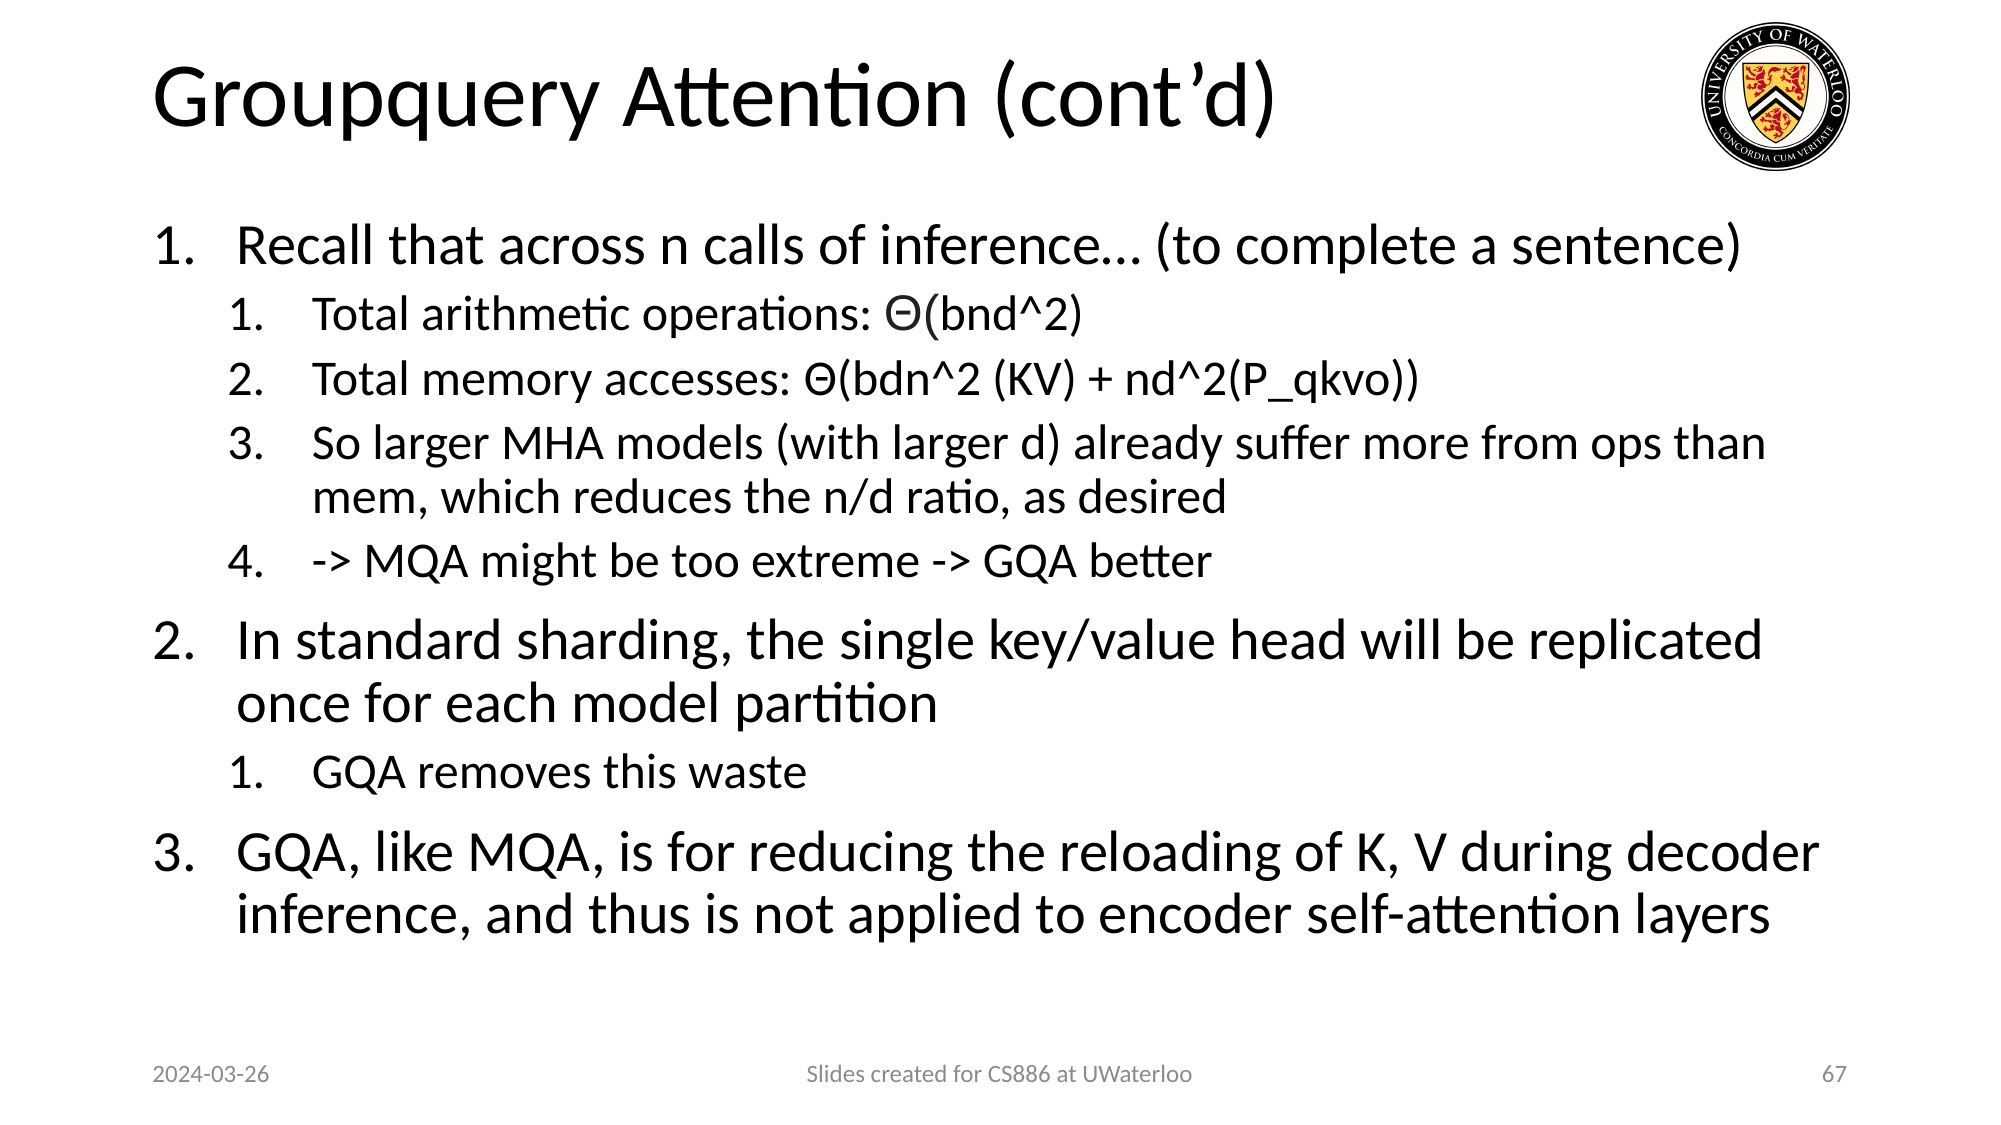

# Groupquery Attention (cont’d)
Recall that across n calls of inference… (to complete a sentence)
Total arithmetic operations: Θ(bnd^2)
Total memory accesses: Θ(bdn^2 (KV) + nd^2(P_qkvo))
So larger MHA models (with larger d) already suffer more from ops than mem, which reduces the n/d ratio, as desired
-> MQA might be too extreme -> GQA better
In standard sharding, the single key/value head will be replicated once for each model partition
GQA removes this waste
GQA, like MQA, is for reducing the reloading of K, V during decoder inference, and thus is not applied to encoder self-attention layers

2024-03-26
Slides created for CS886 at UWaterloo
67